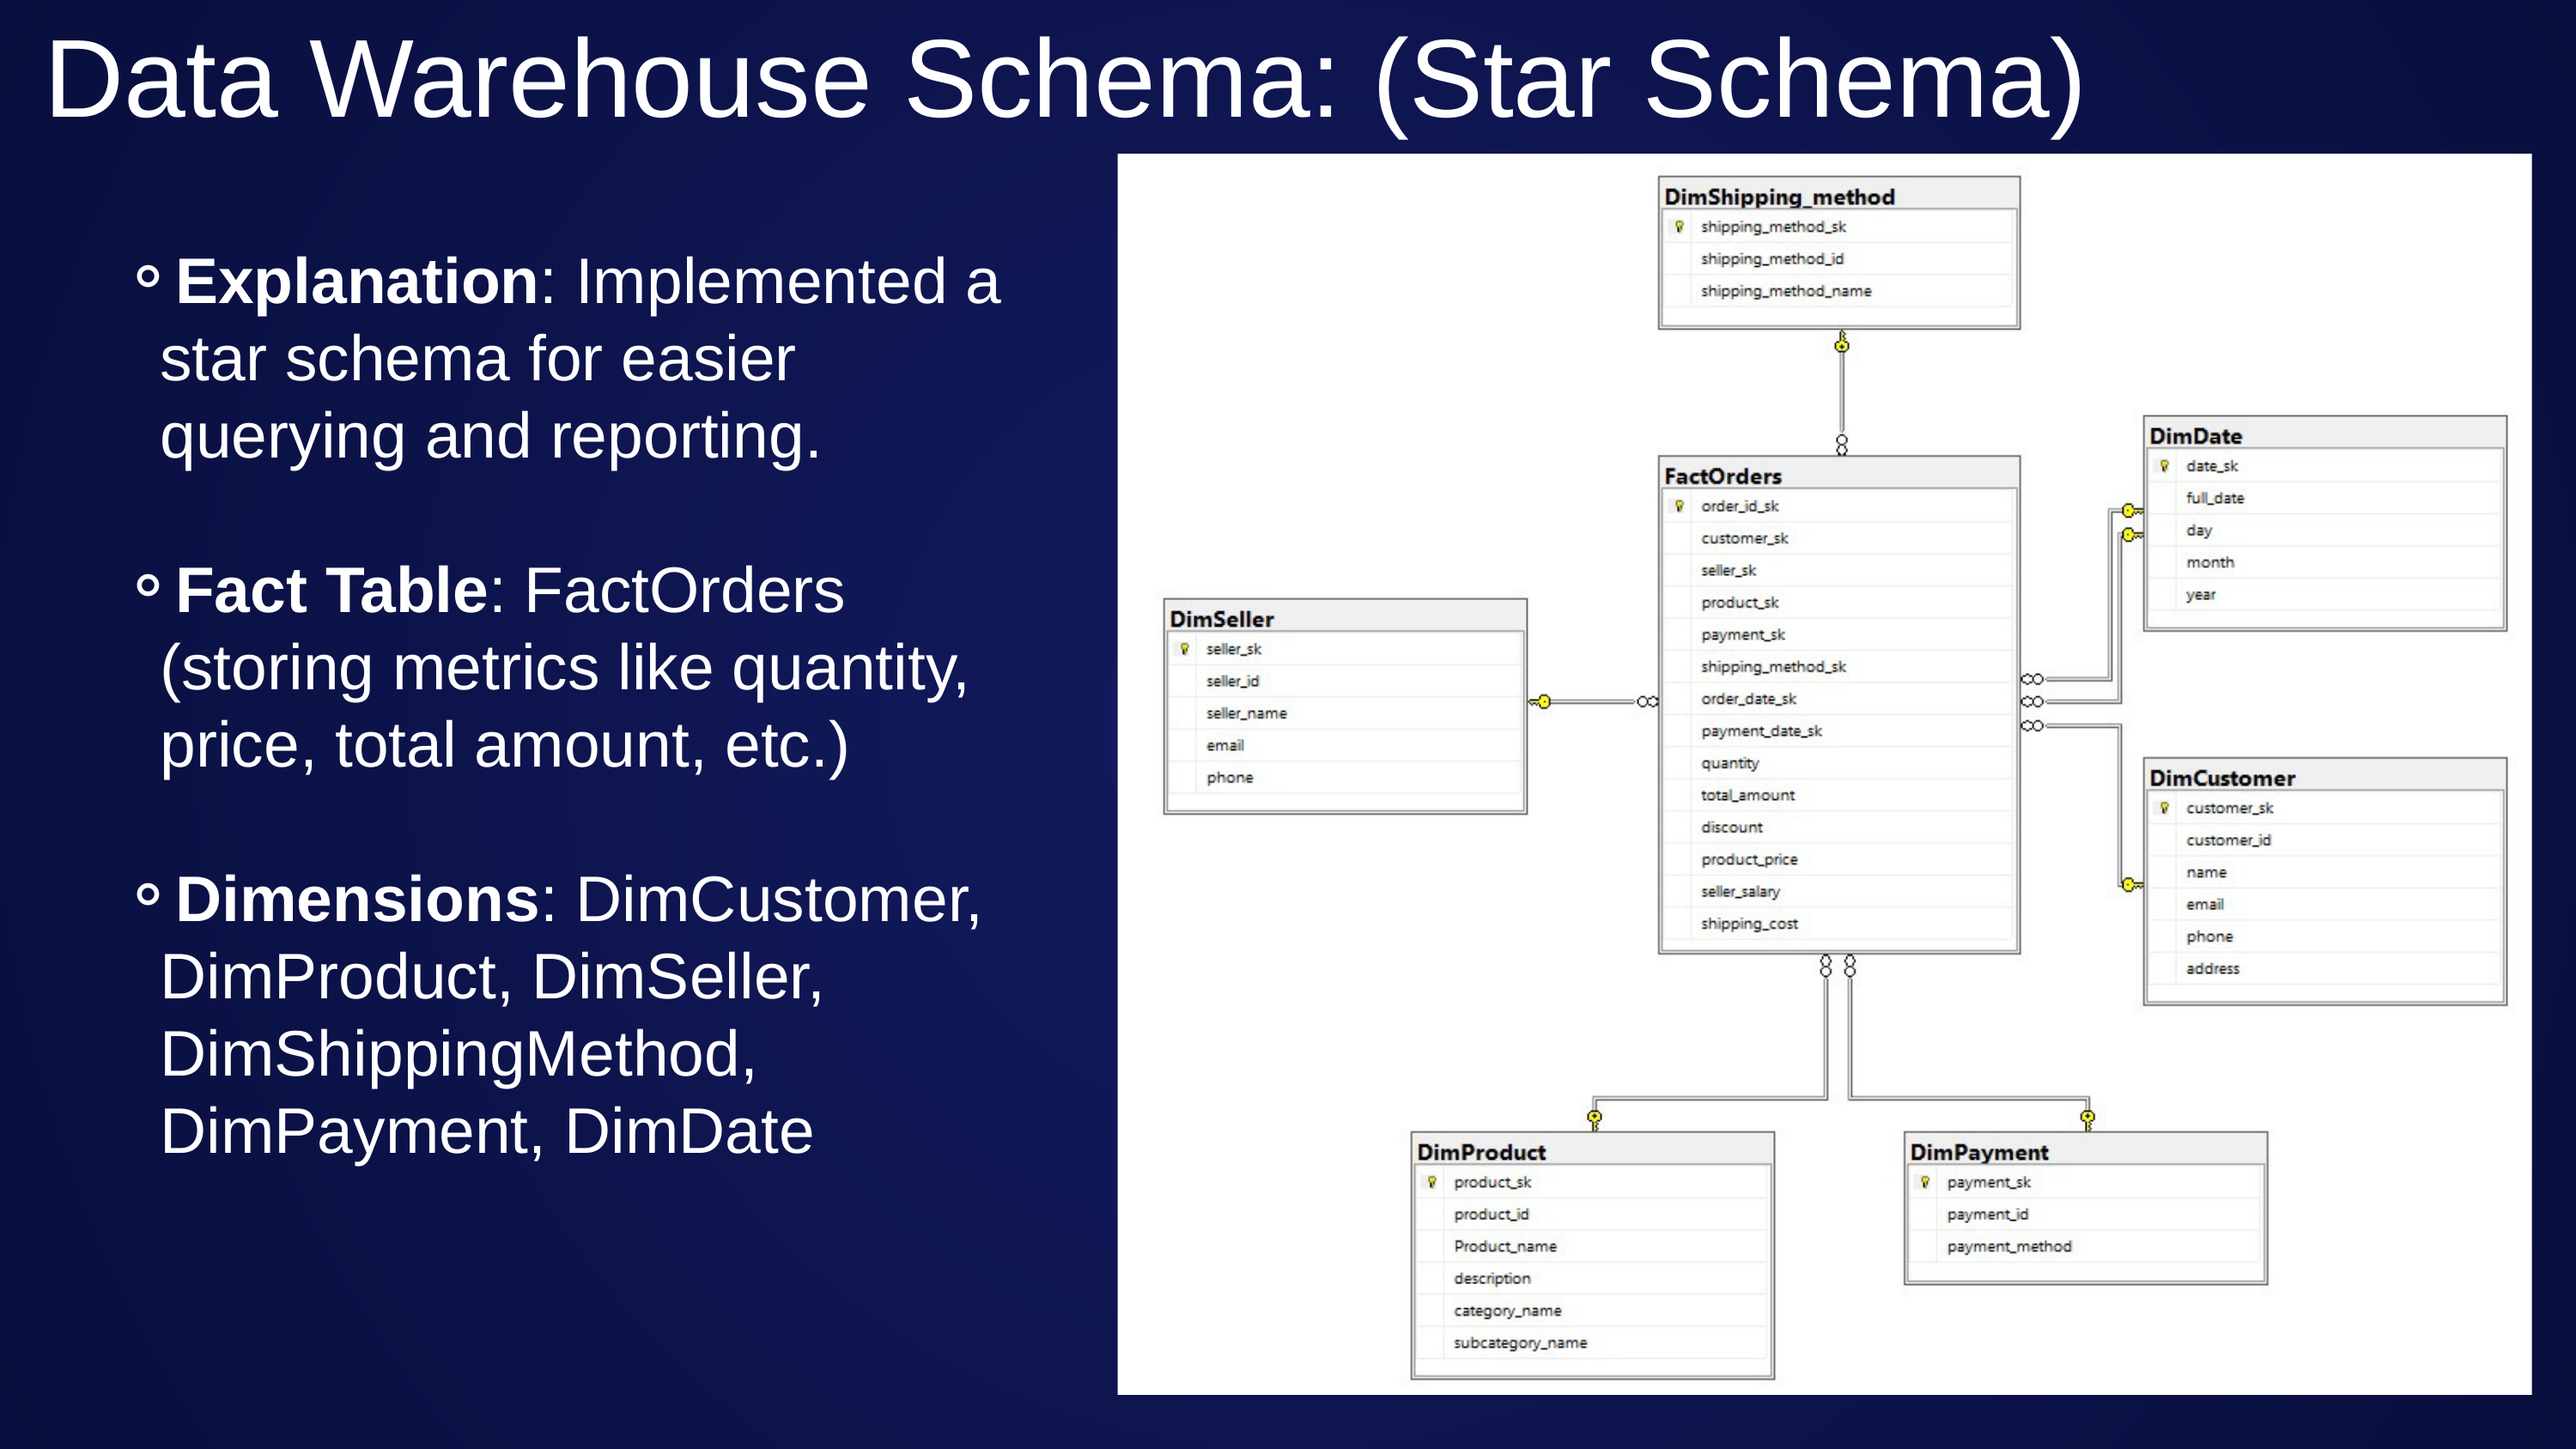

Data Warehouse Schema: (Star Schema)

Explanation: Implemented a star schema for easier querying and reporting.

Fact Table: FactOrders (storing metrics like quantity, price, total amount, etc.)

Dimensions: DimCustomer, DimProduct, DimSeller, DimShippingMethod, DimPayment, DimDate